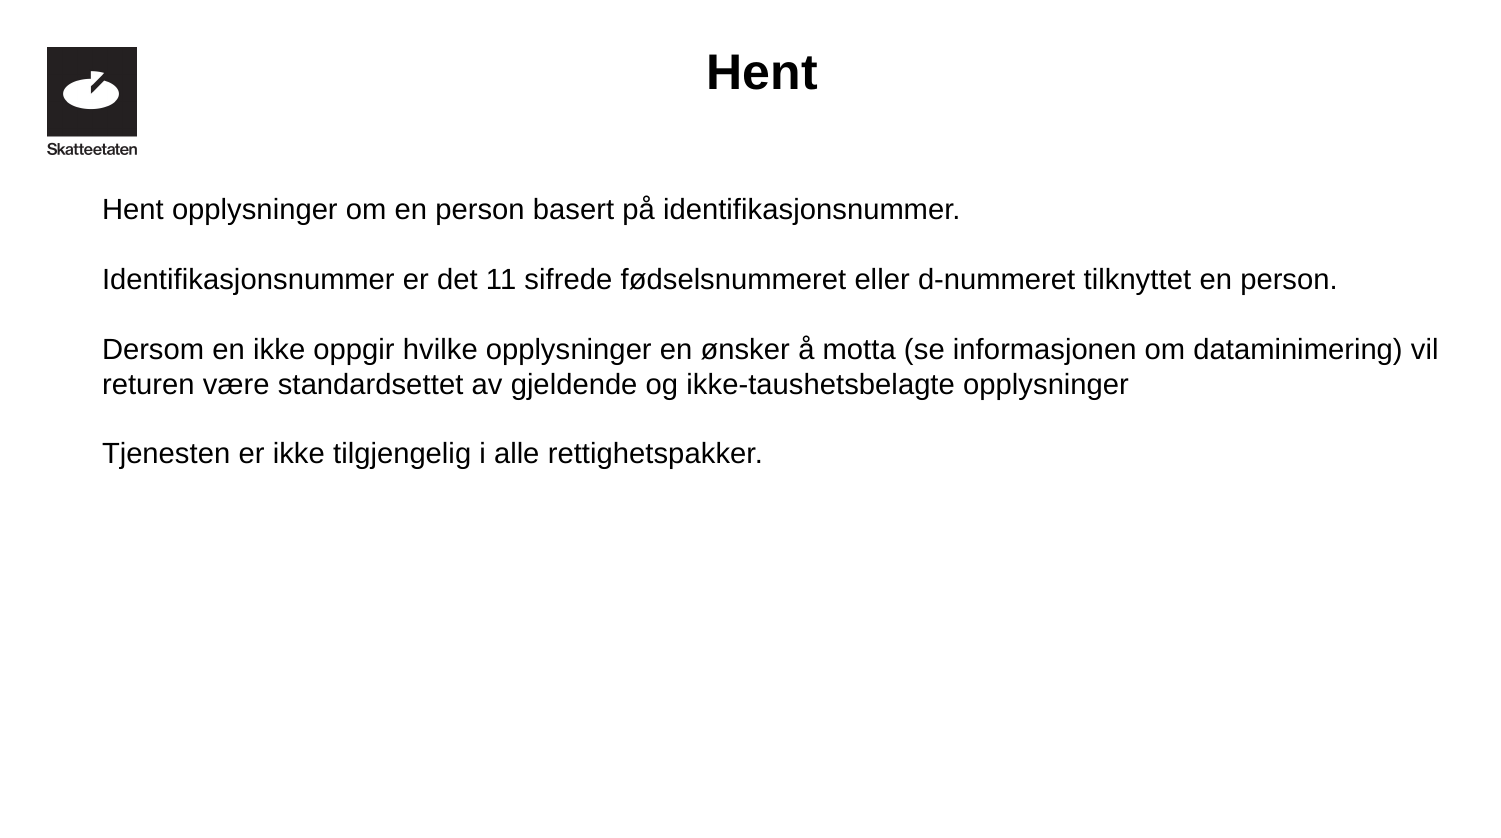

Hent
Hent opplysninger om en person basert på identifikasjonsnummer.

Identifikasjonsnummer er det 11 sifrede fødselsnummeret eller d-nummeret tilknyttet en person.

Dersom en ikke oppgir hvilke opplysninger en ønsker å motta (se informasjonen om dataminimering) vil returen være standardsettet av gjeldende og ikke-taushetsbelagte opplysninger

Tjenesten er ikke tilgjengelig i alle rettighetspakker.